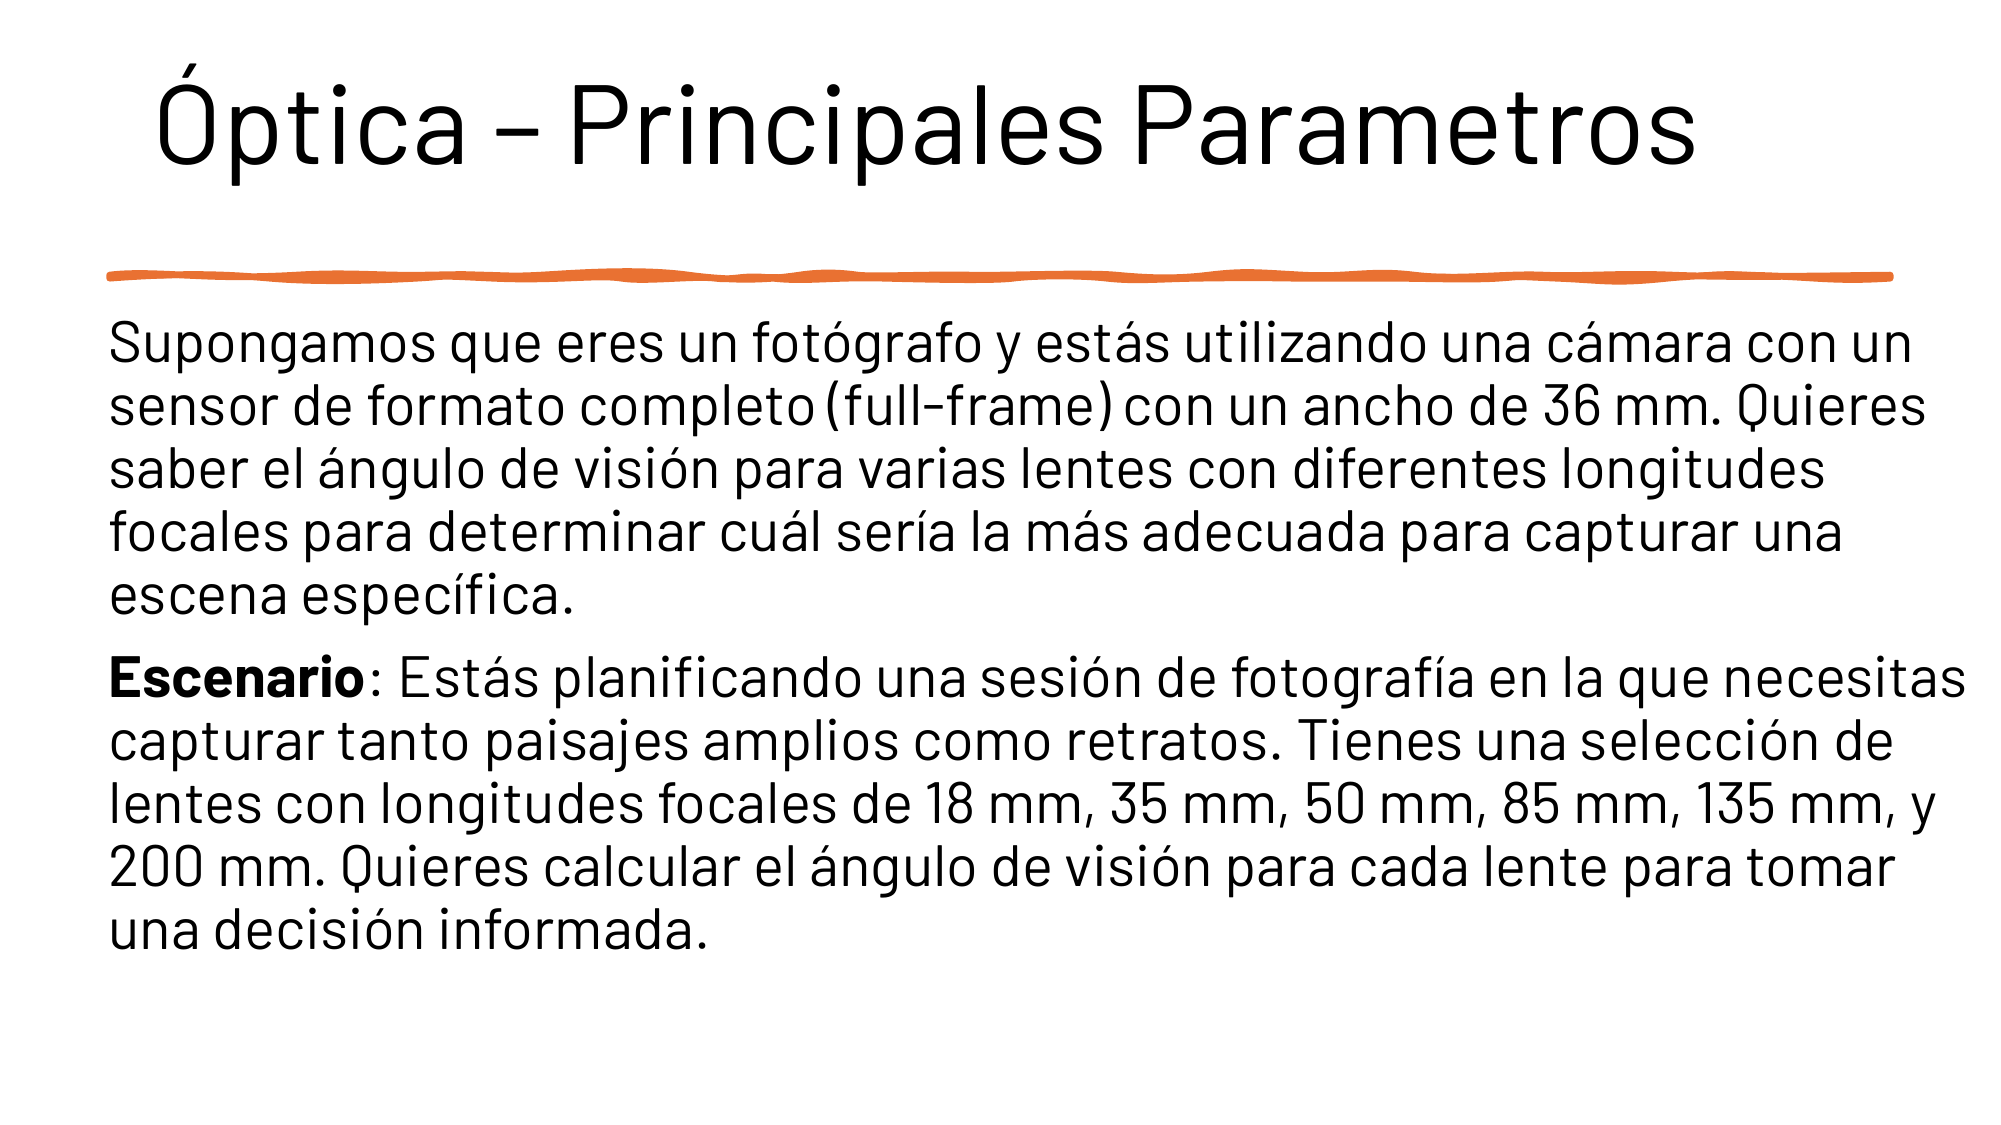

# Óptica – Principales Parametros

Supongamos que eres un fotógrafo y estás utilizando una cámara con un sensor de formato completo (full-frame) con un ancho de 36 mm. Quieres saber el ángulo de visión para varias lentes con diferentes longitudes focales para determinar cuál sería la más adecuada para capturar una escena específica.
Escenario: Estás planificando una sesión de fotografía en la que necesitas capturar tanto paisajes amplios como retratos. Tienes una selección de lentes con longitudes focales de 18 mm, 35 mm, 50 mm, 85 mm, 135 mm, y 200 mm. Quieres calcular el ángulo de visión para cada lente para tomar una decisión informada.